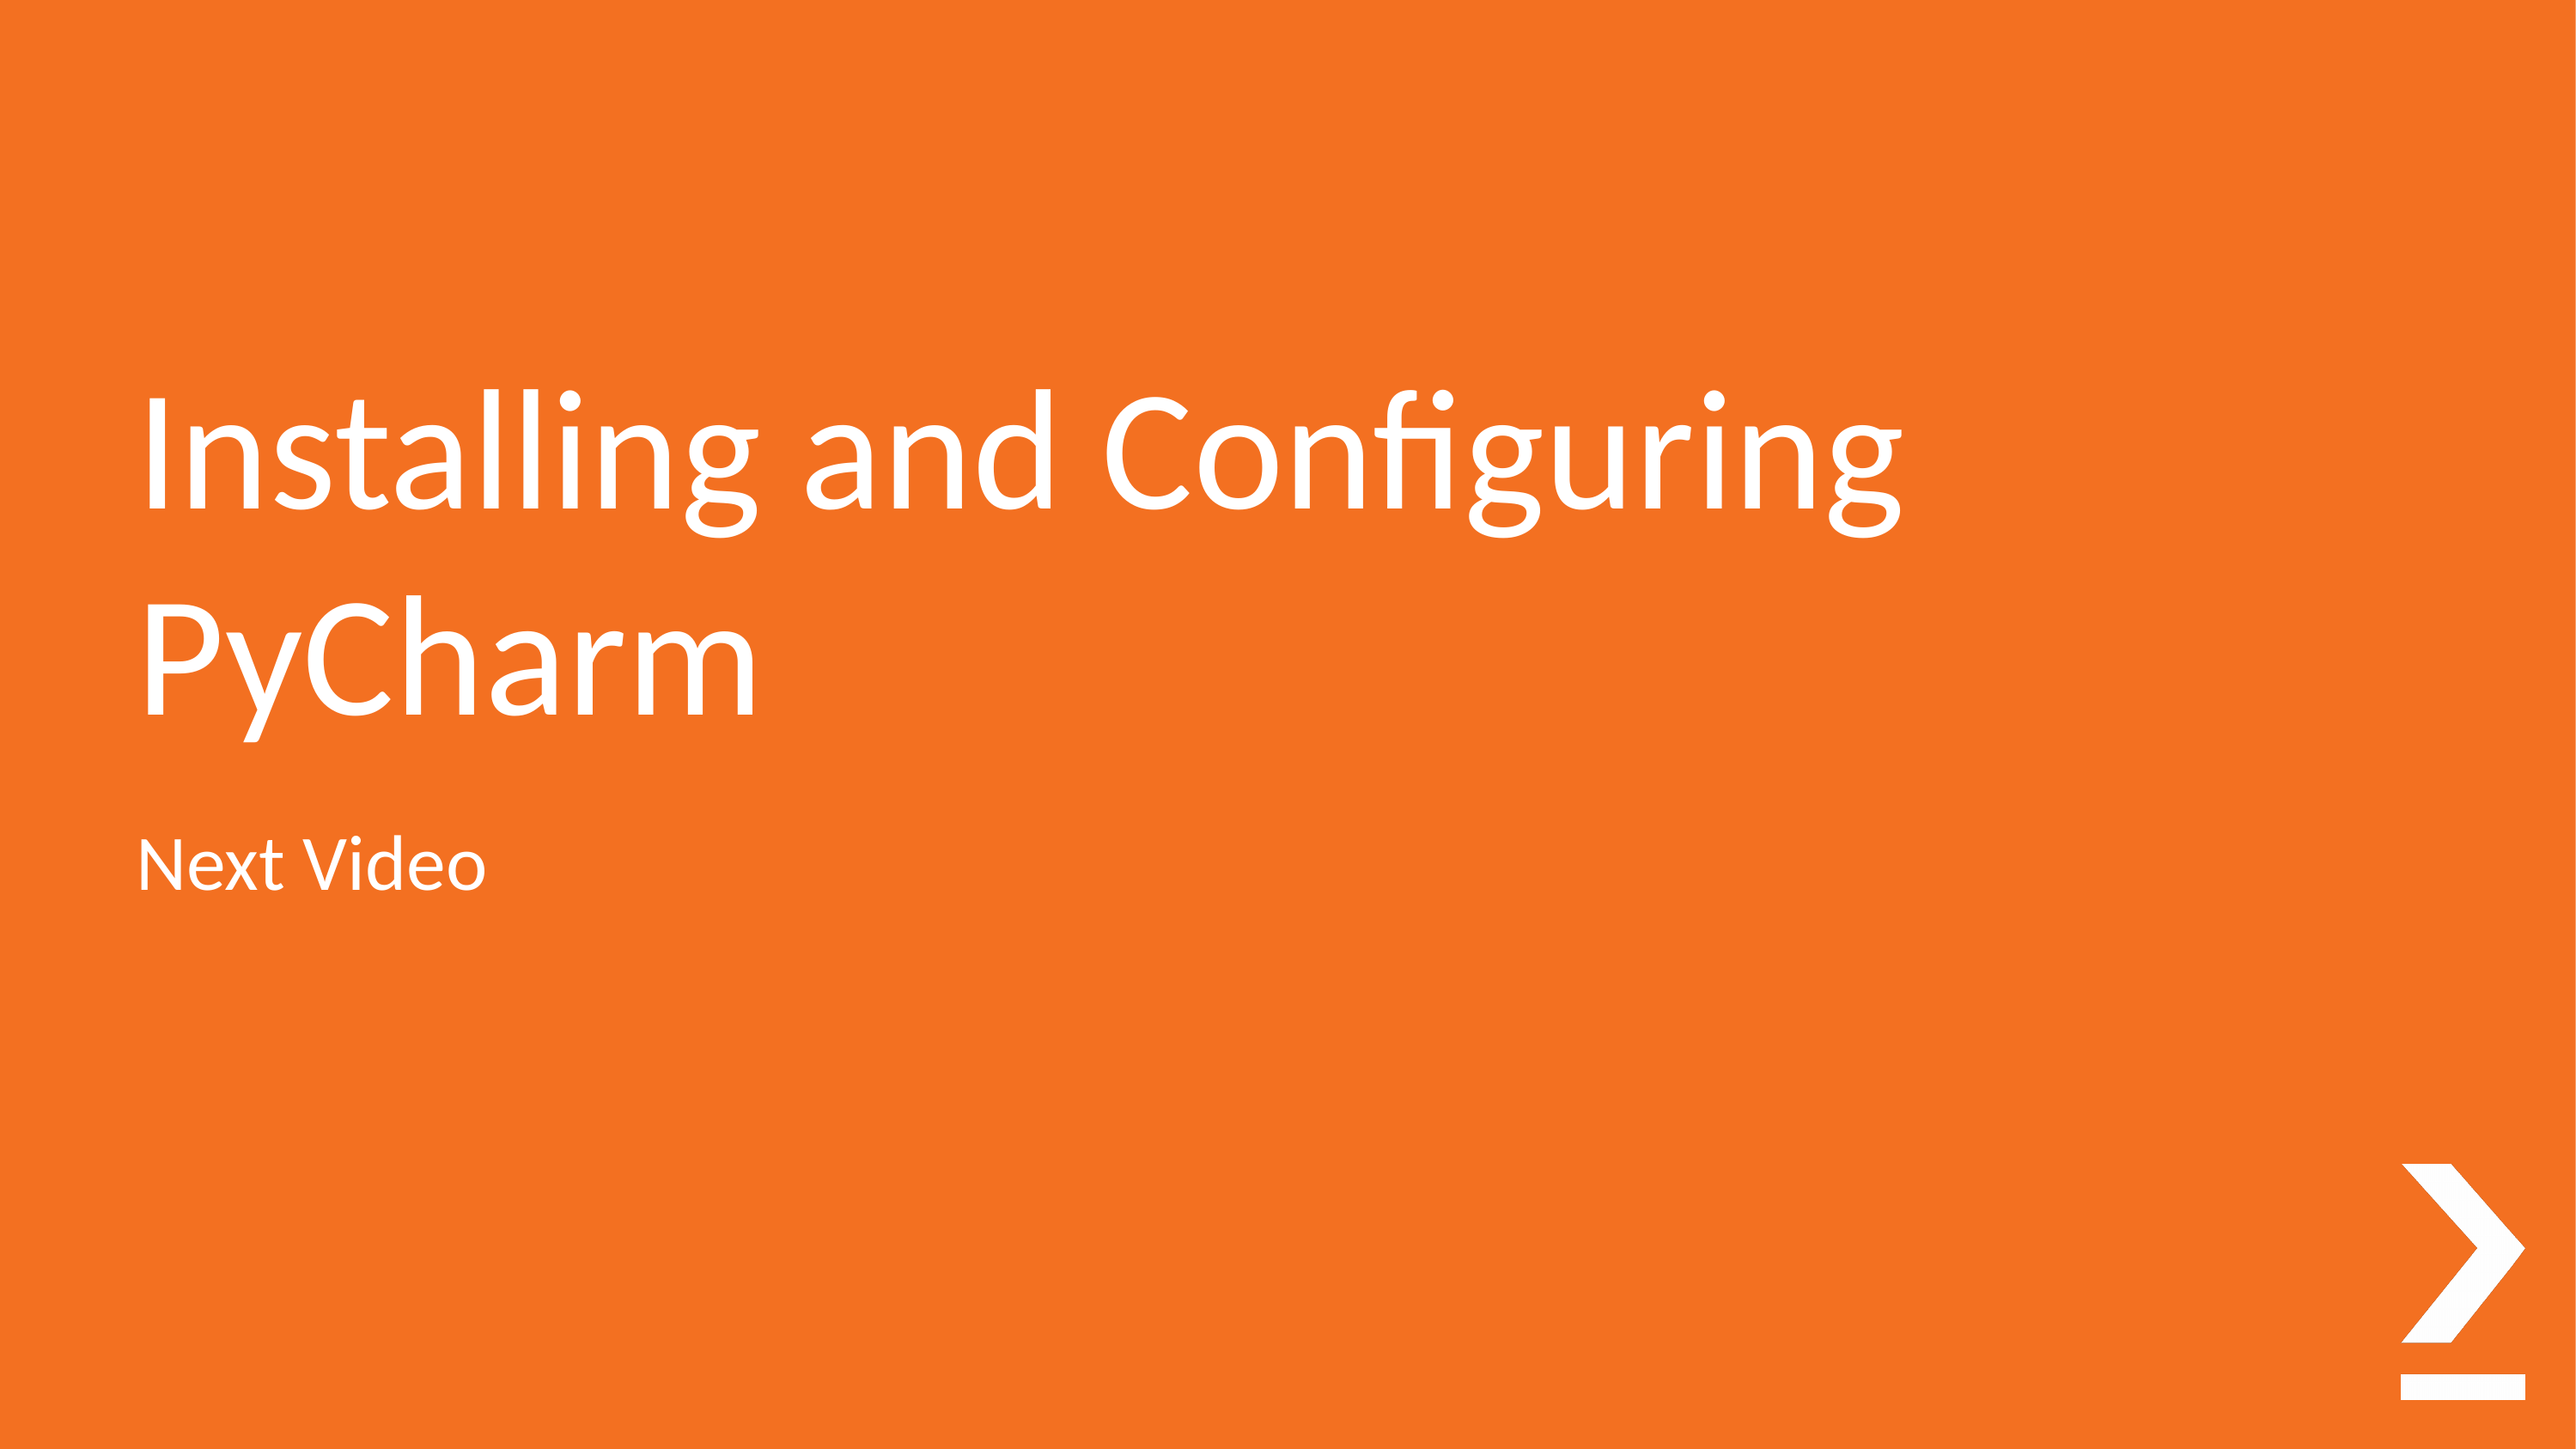

# Installing and Configuring PyCharm
Next Video